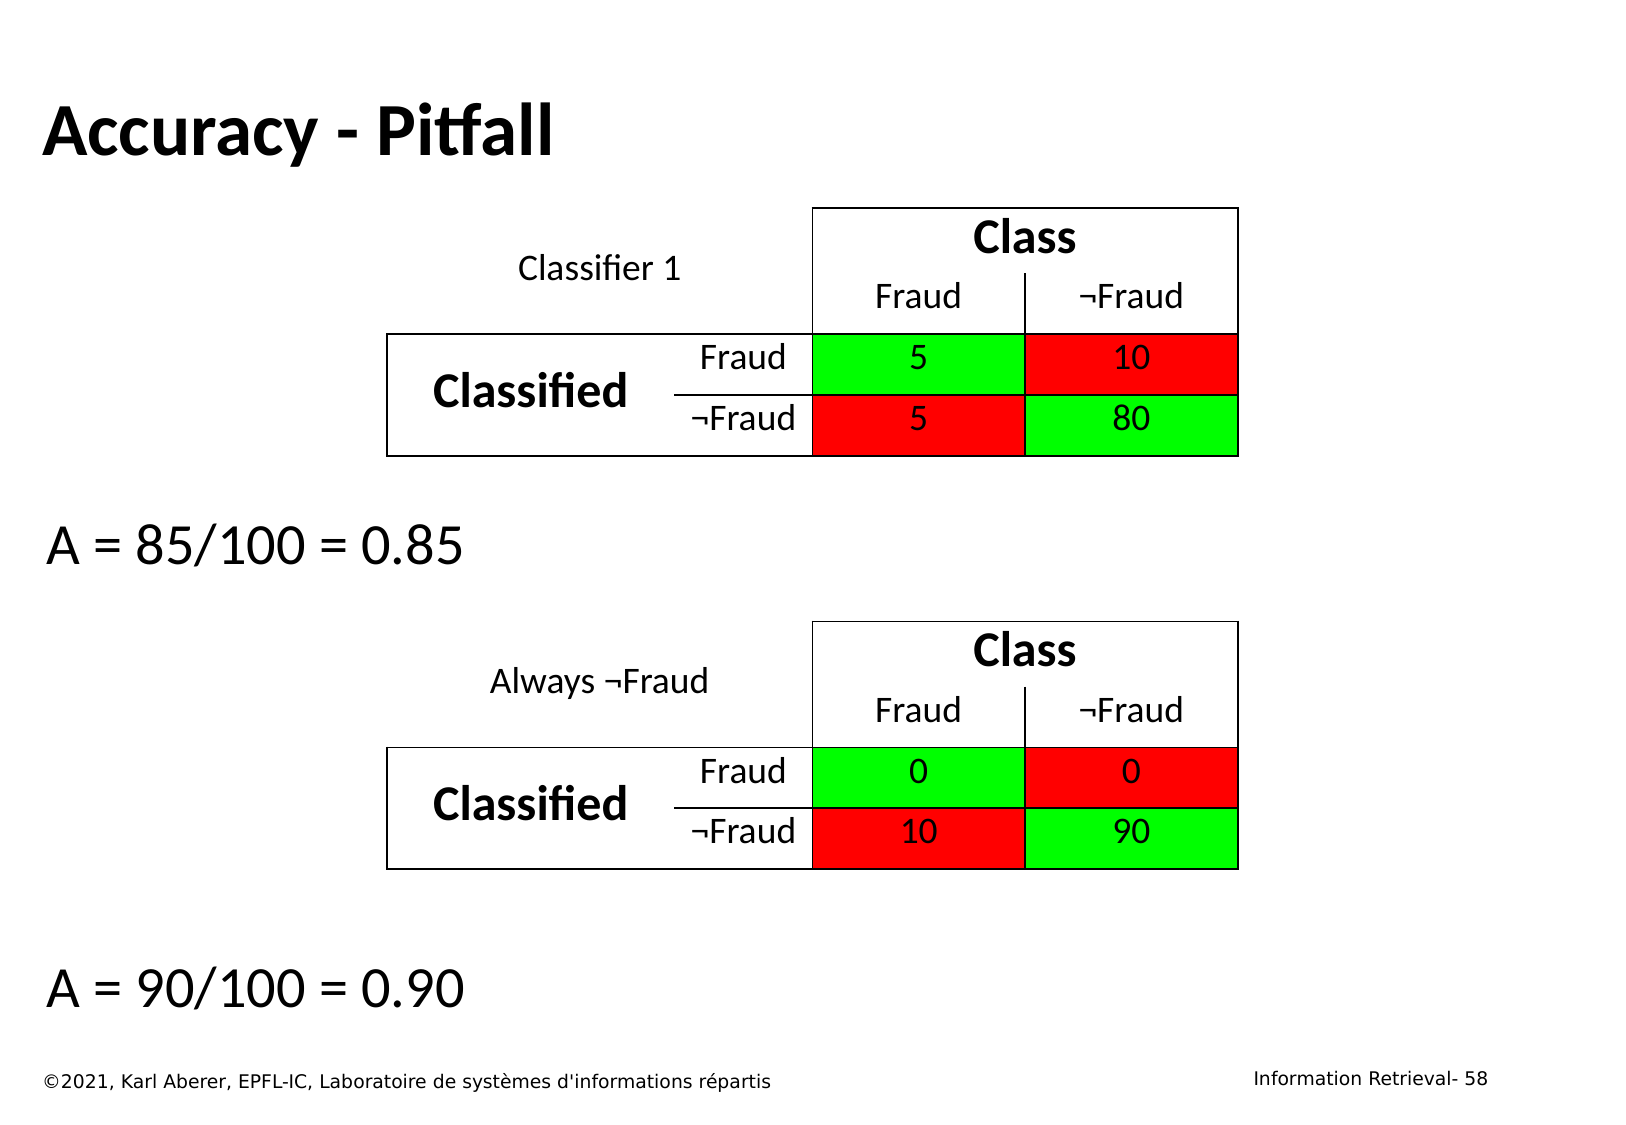

# Accuracy - Pitfall
| Classifier 1 |  | Class |  |
| --- | --- | --- | --- |
|  |  | Fraud | ¬Fraud |
| Classified | Fraud | 5 | 10 |
|  | ¬Fraud | 5 | 80 |

A = 85/100 = 0.85

A = 90/100 = 0.90

| Always ¬Fraud |  | Class |  |
| --- | --- | --- | --- |
|  |  | Fraud | ¬Fraud |
| Classified | Fraud | 0 | 0 |
|  | ¬Fraud | 10 | 90 |
©2021, Karl Aberer, EPFL-IC, Laboratoire de systèmes d'informations répartis